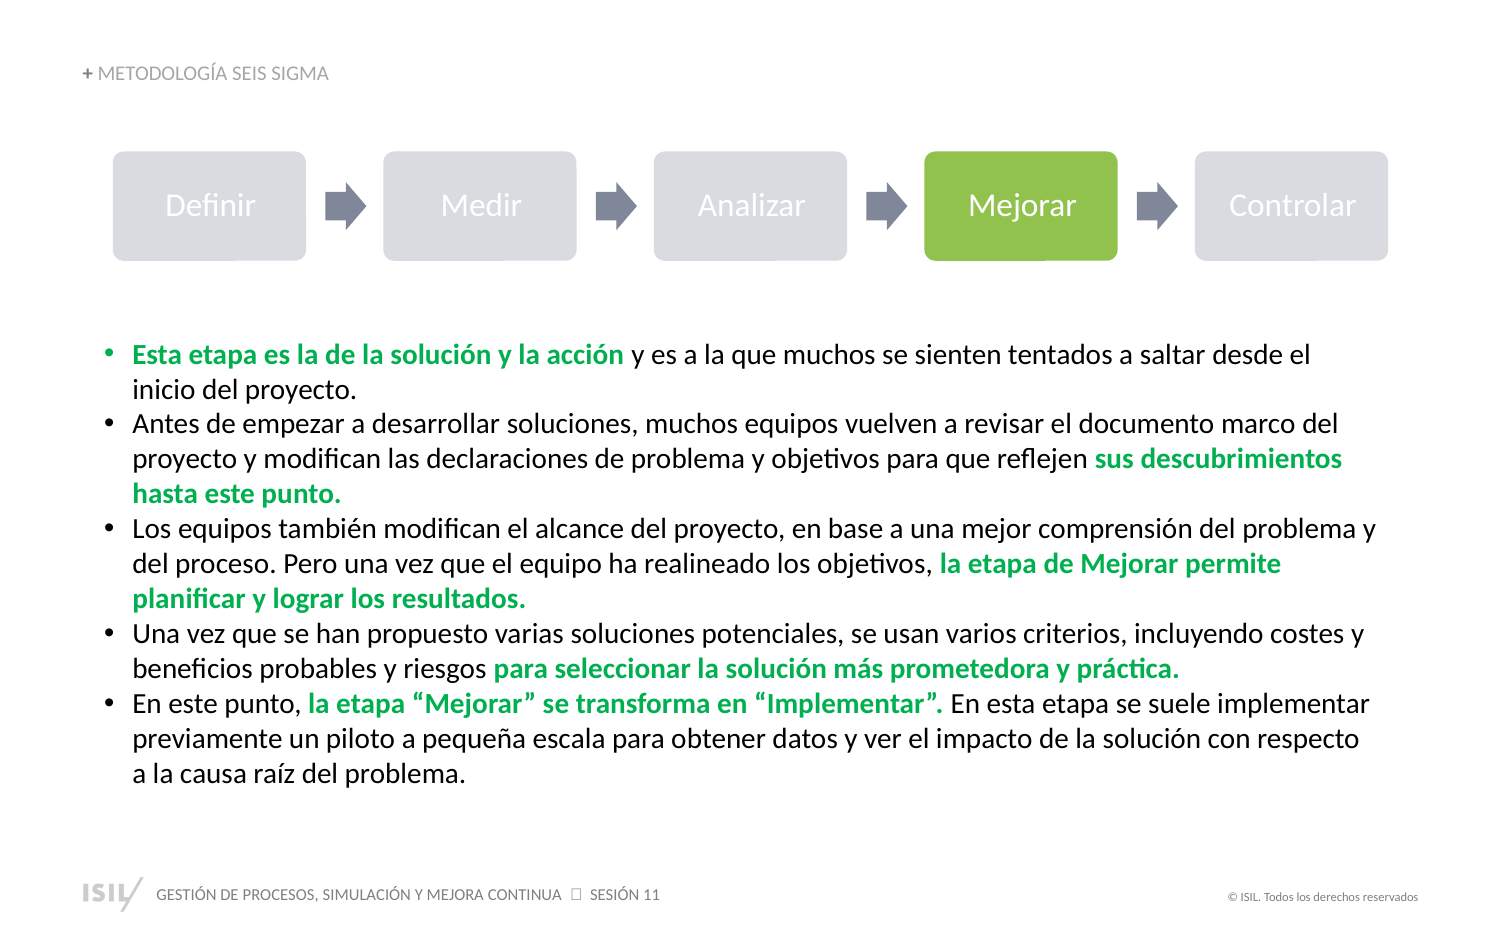

+ METODOLOGÍA SEIS SIGMA
Definir

Medir

Analizar

Mejorar

Controlar
Esta etapa es la de la solución y la acción y es a la que muchos se sienten tentados a saltar desde el inicio del proyecto.
Antes de empezar a desarrollar soluciones, muchos equipos vuelven a revisar el documento marco del proyecto y modifican las declaraciones de problema y objetivos para que reflejen sus descubrimientos hasta este punto.
Los equipos también modifican el alcance del proyecto, en base a una mejor comprensión del problema y del proceso. Pero una vez que el equipo ha realineado los objetivos, la etapa de Mejorar permite planificar y lograr los resultados.
Una vez que se han propuesto varias soluciones potenciales, se usan varios criterios, incluyendo costes y beneficios probables y riesgos para seleccionar la solución más prometedora y práctica.
En este punto, la etapa “Mejorar” se transforma en “Implementar”. En esta etapa se suele implementar previamente un piloto a pequeña escala para obtener datos y ver el impacto de la solución con respecto a la causa raíz del problema.